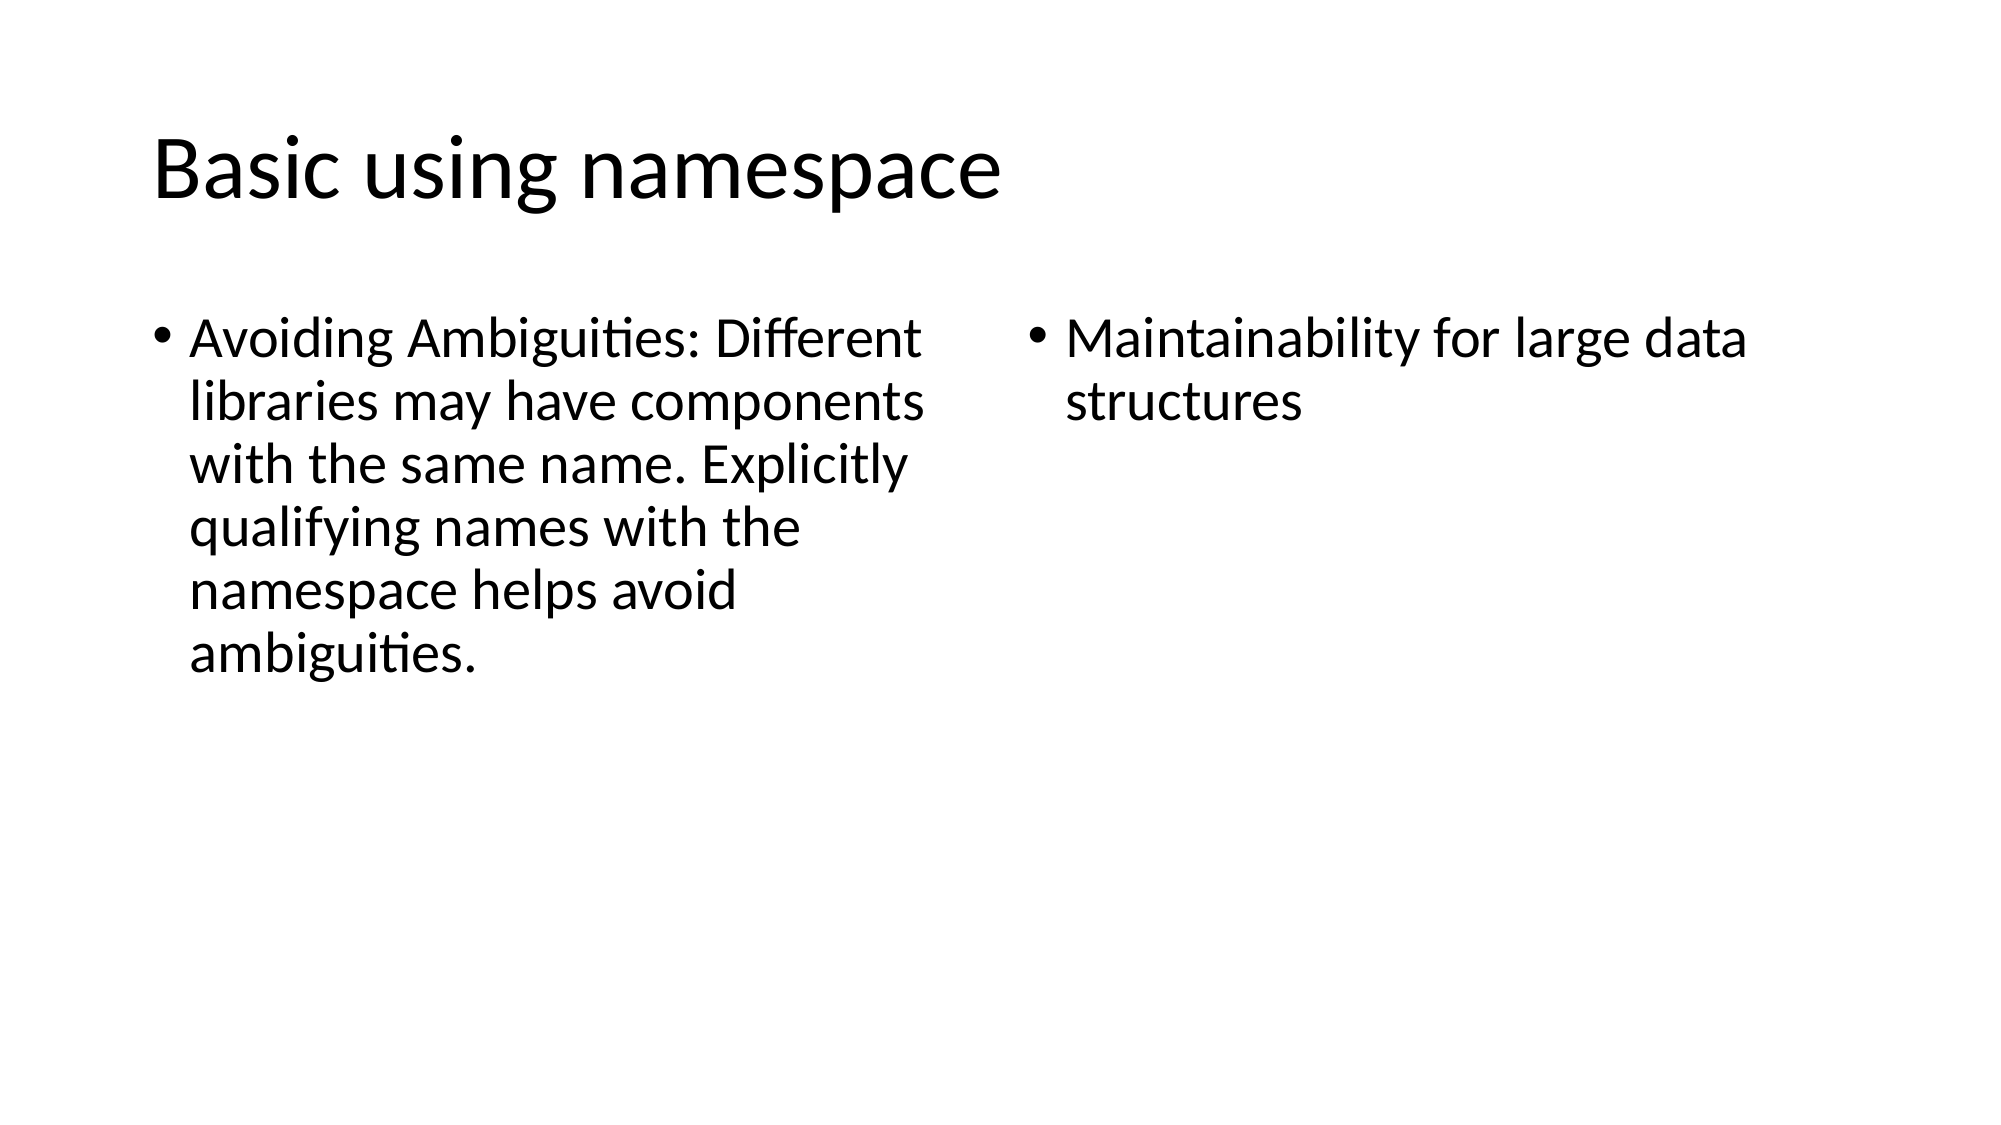

# Basic using namespace
Avoiding Ambiguities: Different libraries may have components with the same name. Explicitly qualifying names with the namespace helps avoid ambiguities.
Maintainability for large data structures